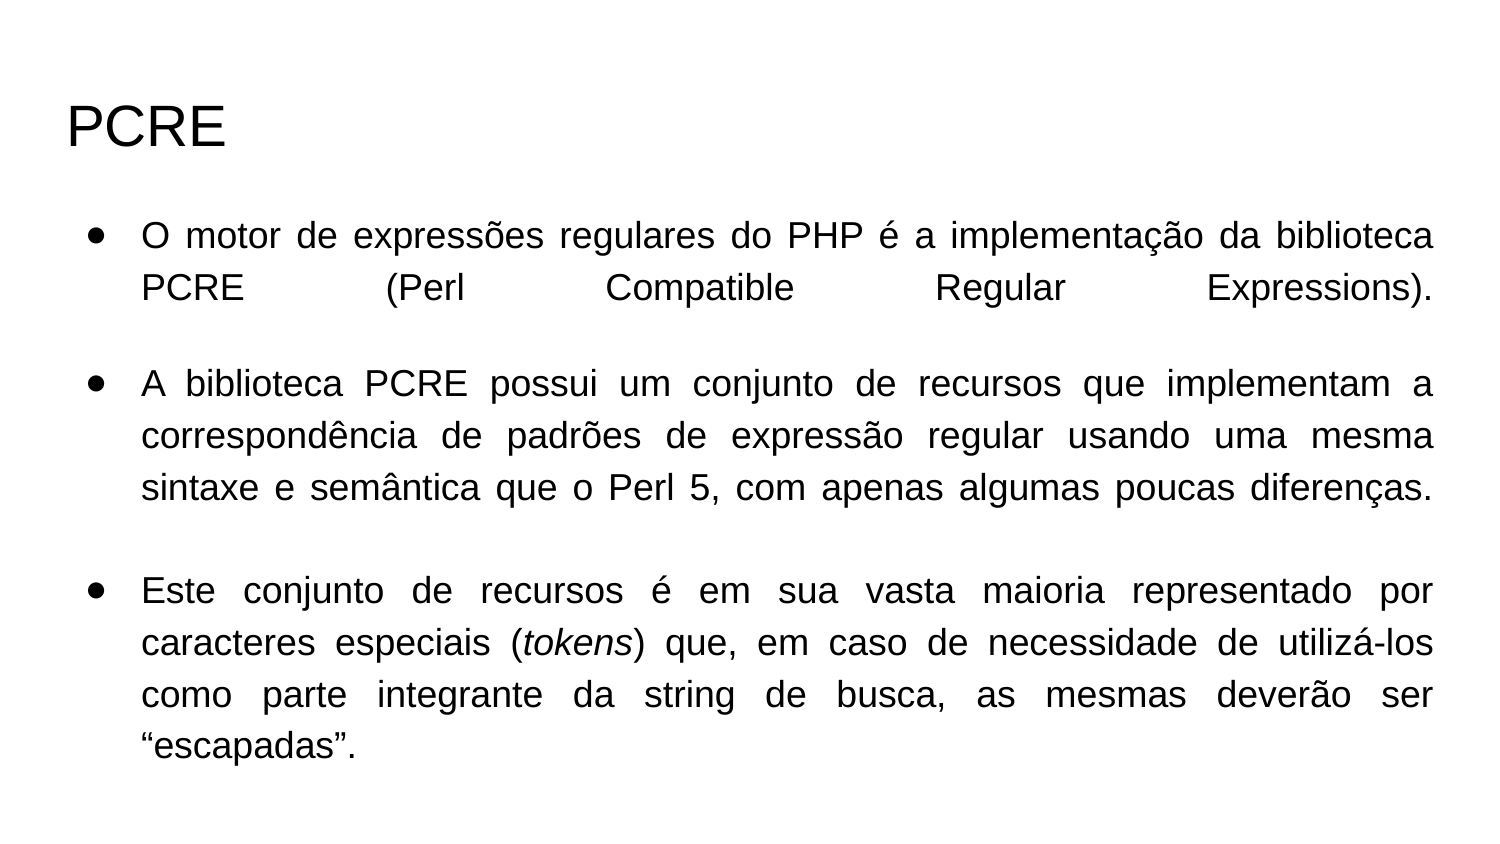

# PCRE
O motor de expressões regulares do PHP é a implementação da biblioteca PCRE (Perl Compatible Regular Expressions).
A biblioteca PCRE possui um conjunto de recursos que implementam a correspondência de padrões de expressão regular usando uma mesma sintaxe e semântica que o Perl 5, com apenas algumas poucas diferenças.
Este conjunto de recursos é em sua vasta maioria representado por caracteres especiais (tokens) que, em caso de necessidade de utilizá-los como parte integrante da string de busca, as mesmas deverão ser “escapadas”.